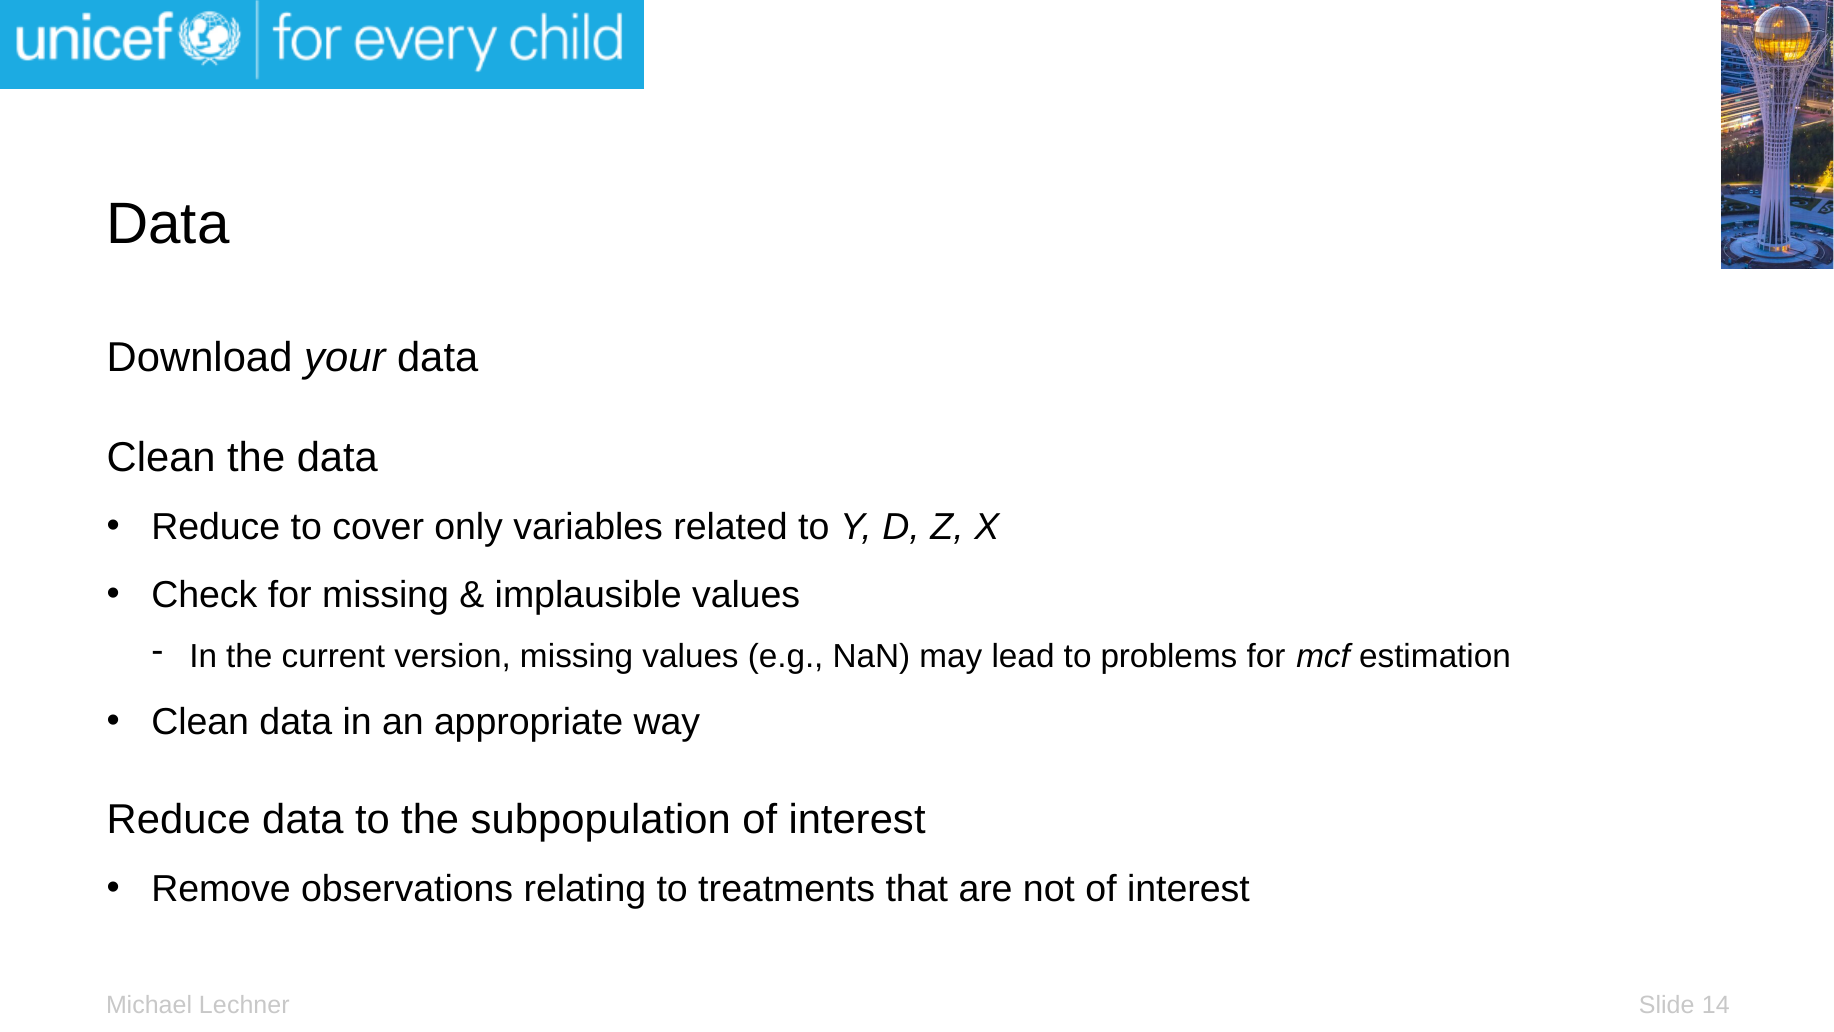

# Data
Download your data
Clean the data
Reduce to cover only variables related to Y, D, Z, X
Check for missing & implausible values
In the current version, missing values (e.g., NaN) may lead to problems for mcf estimation
Clean data in an appropriate way
Reduce data to the subpopulation of interest
Remove observations relating to treatments that are not of interest

Slide 14
Michael Lechner